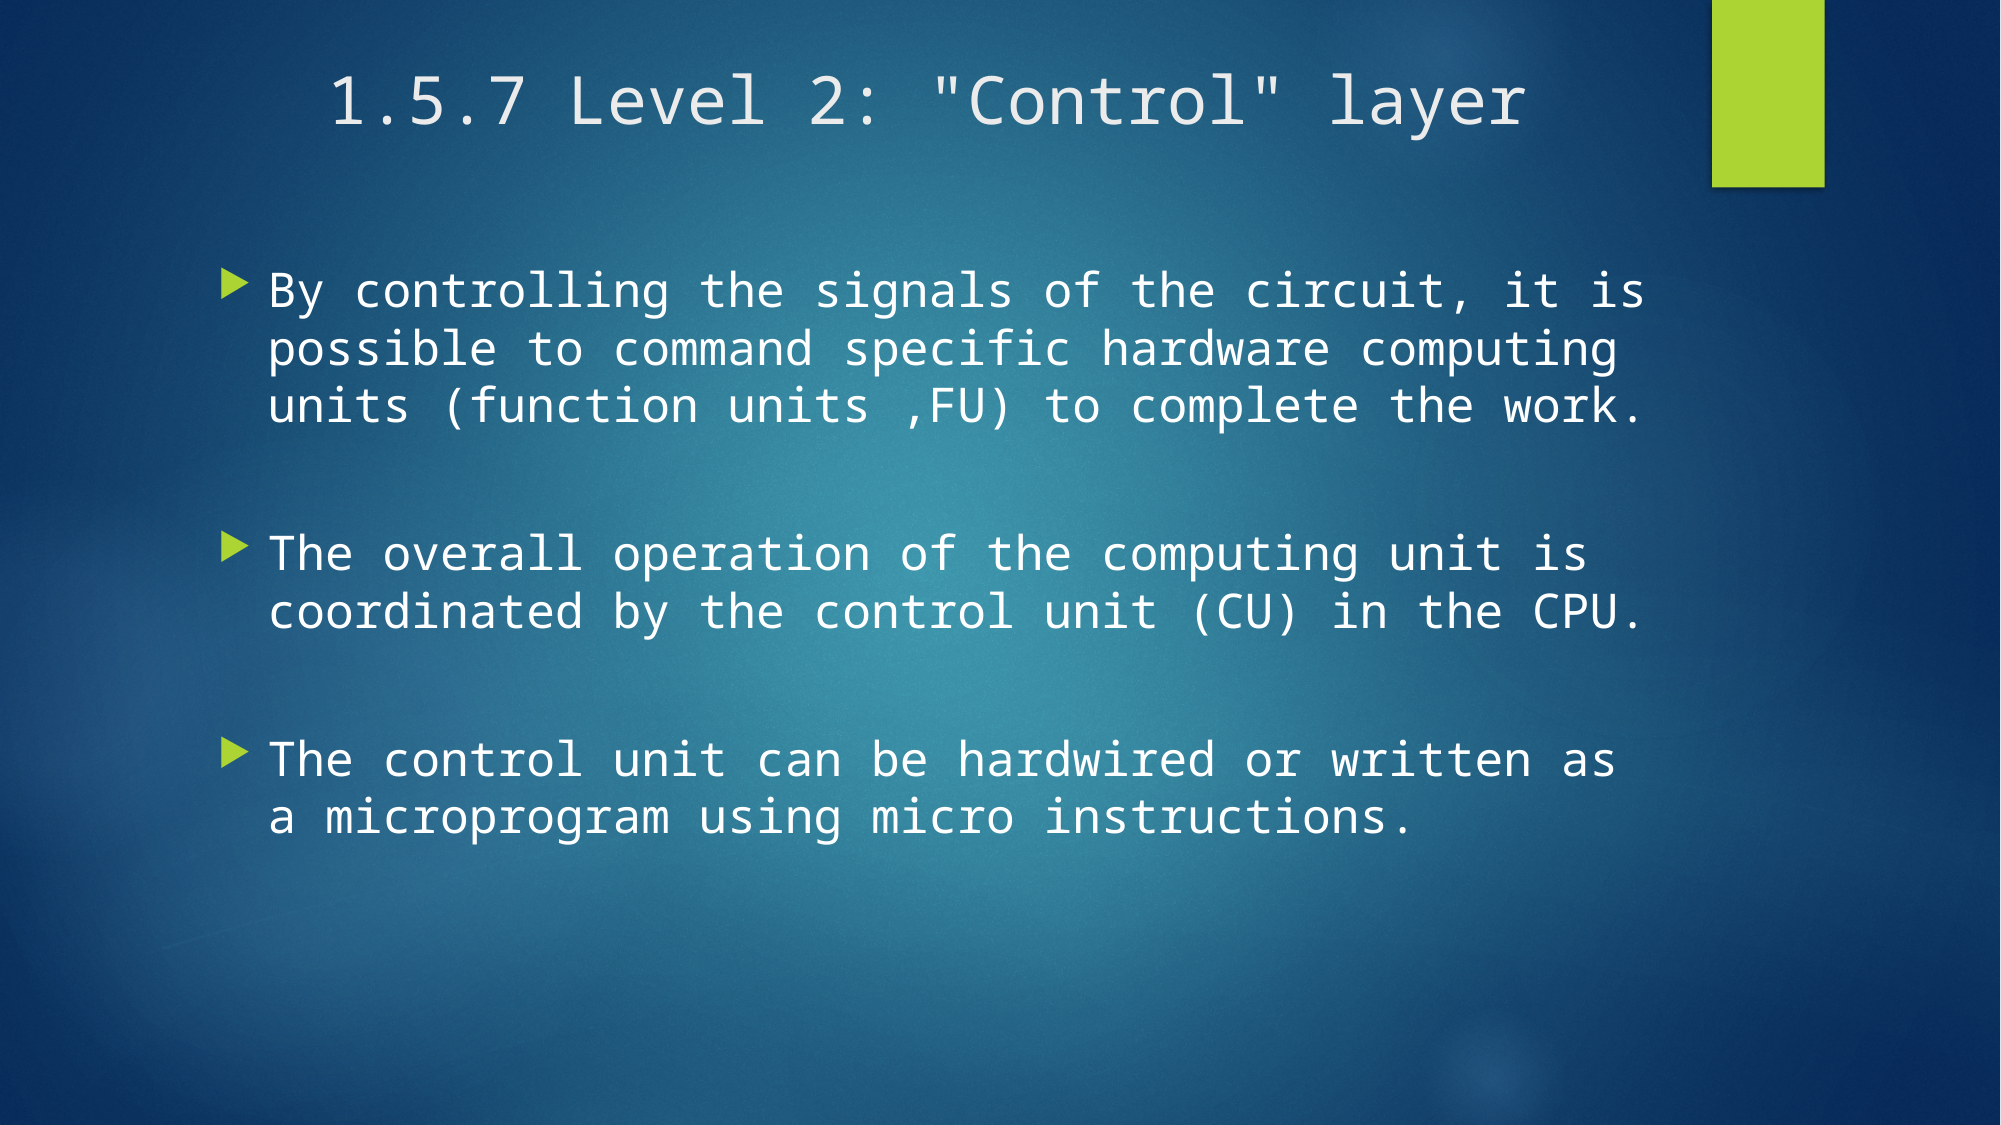

# 1.5.7 Level 2: "Control" layer
By controlling the signals of the circuit, it is possible to command specific hardware computing units (function units ,FU) to complete the work.

The overall operation of the computing unit is coordinated by the control unit (CU) in the CPU.

The control unit can be hardwired or written as a microprogram using micro instructions.